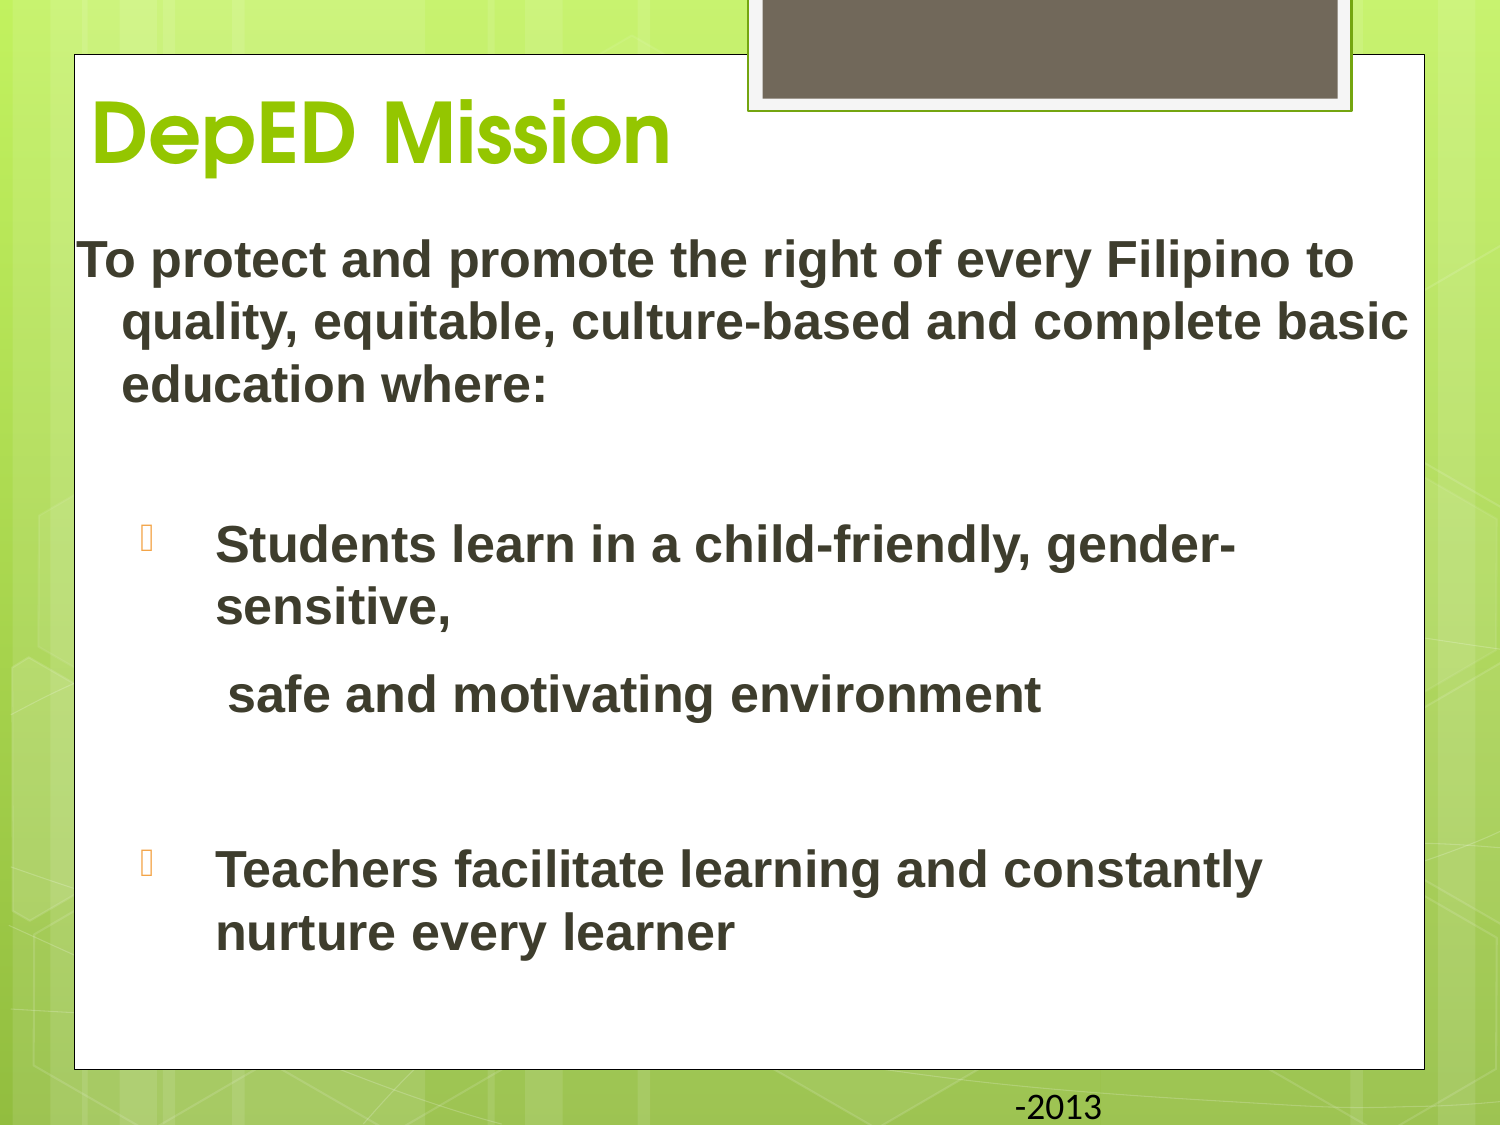

# DepED Mission

To protect and promote the right of every Filipino to quality, equitable, culture-based and complete basic education where:

Students learn in a child-friendly, gender-sensitive,
      safe and motivating environment

Teachers facilitate learning and constantly nurture every learner
-2013